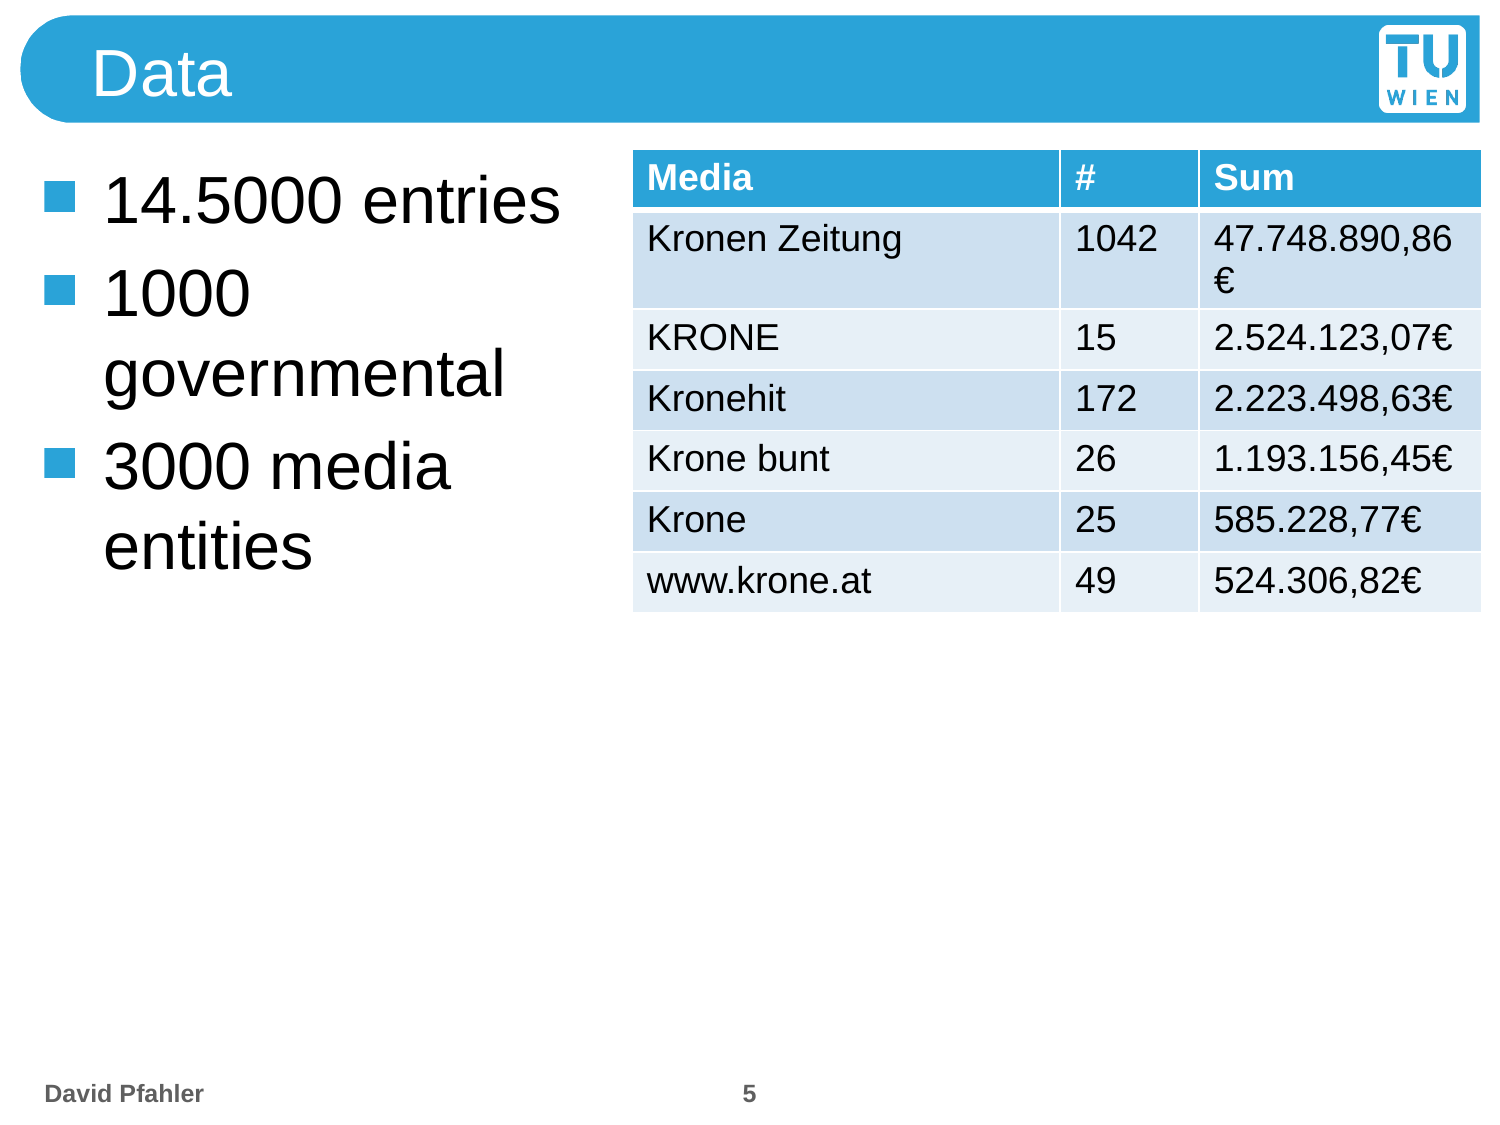

# Data
14.5000 entries
1000
governmental
3000 media
entities
| Media | # | Sum |
| --- | --- | --- |
| Kronen Zeitung | 1042 | 47.748.890,86€ |
| KRONE | 15 | 2.524.123,07€ |
| Kronehit | 172 | 2.223.498,63€ |
| Krone bunt | 26 | 1.193.156,45€ |
| Krone | 25 | 585.228,77€ |
| www.krone.at | 49 | 524.306,82€ |
5
David Pfahler